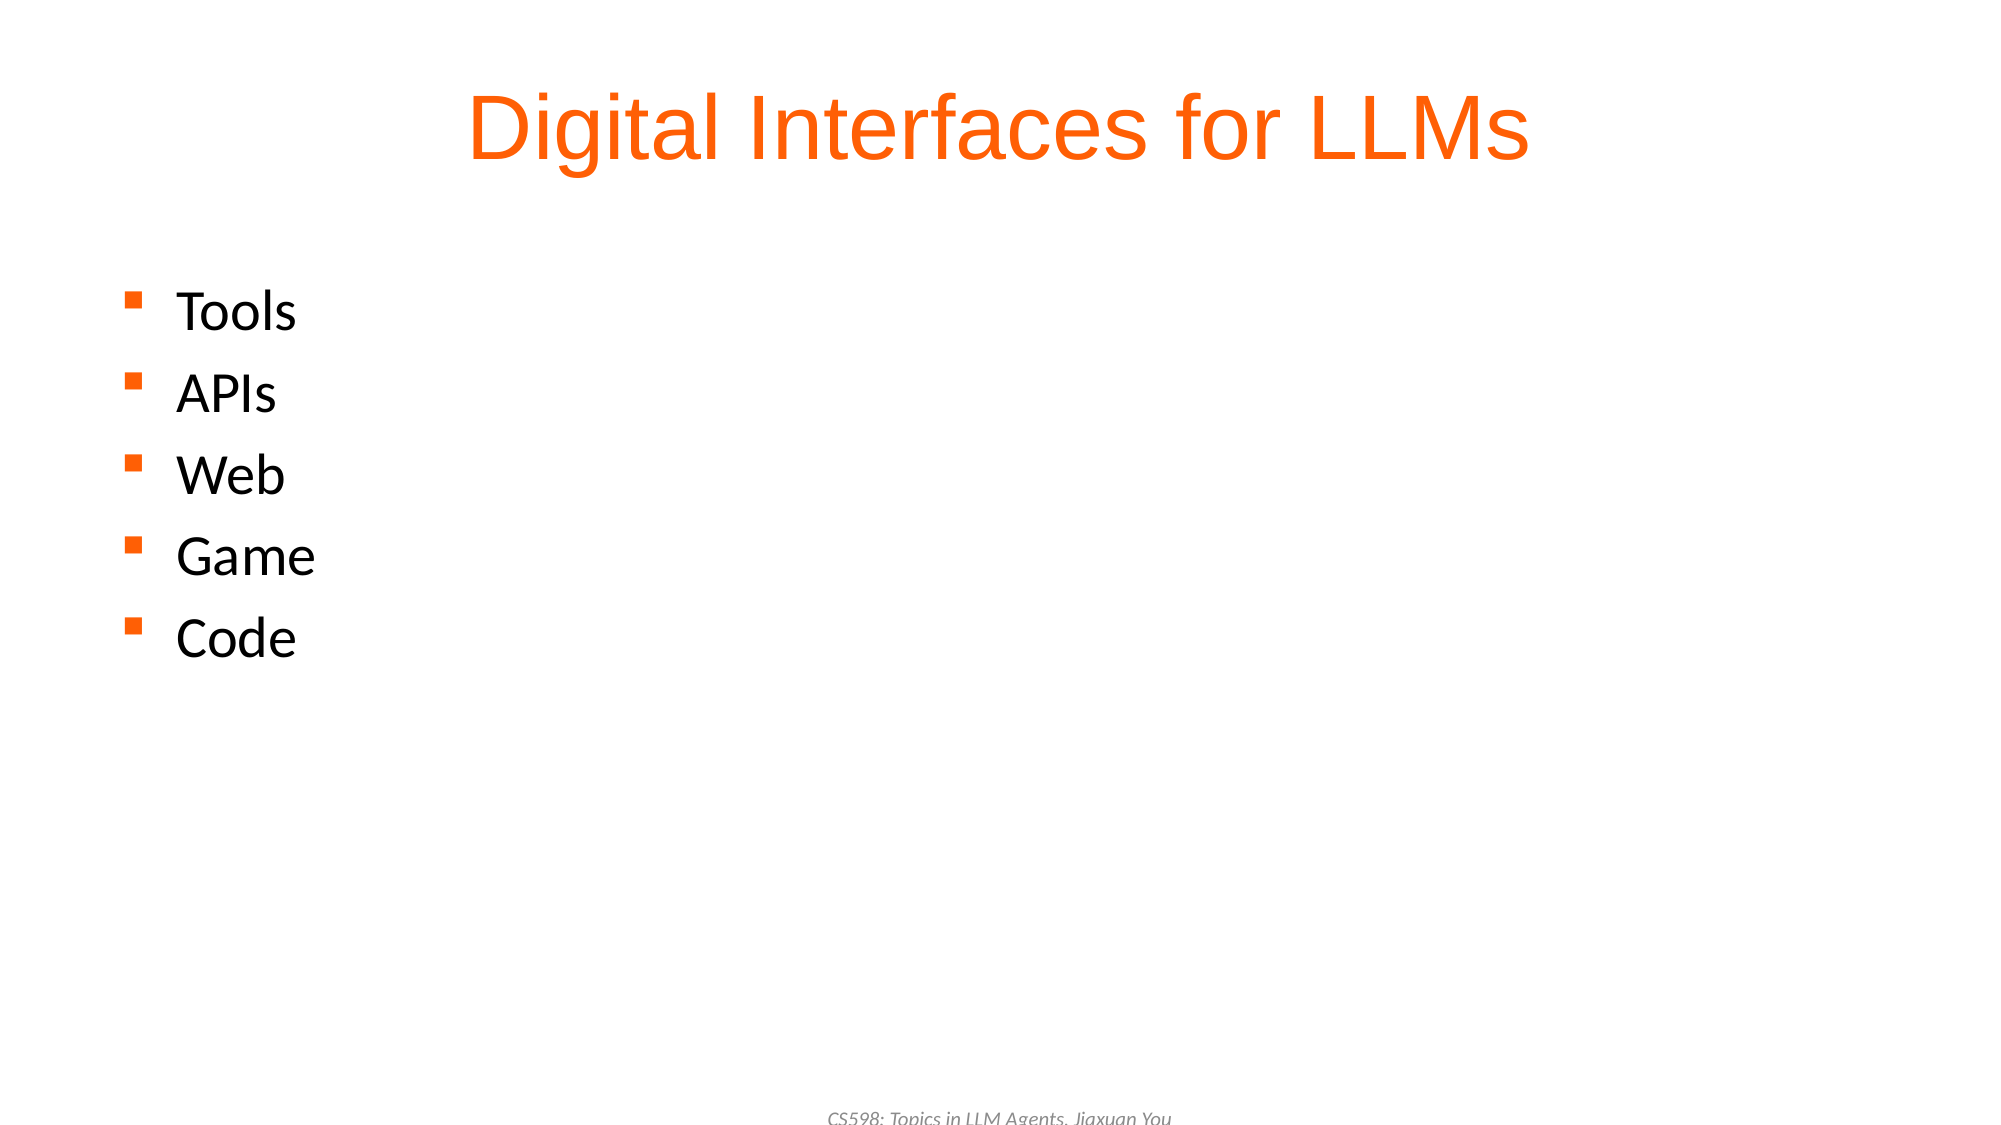

# Digital Interfaces for LLMs
Tools
APIs
Web
Game
Code

CS598: Topics in LLM Agents, Jiaxuan You

12